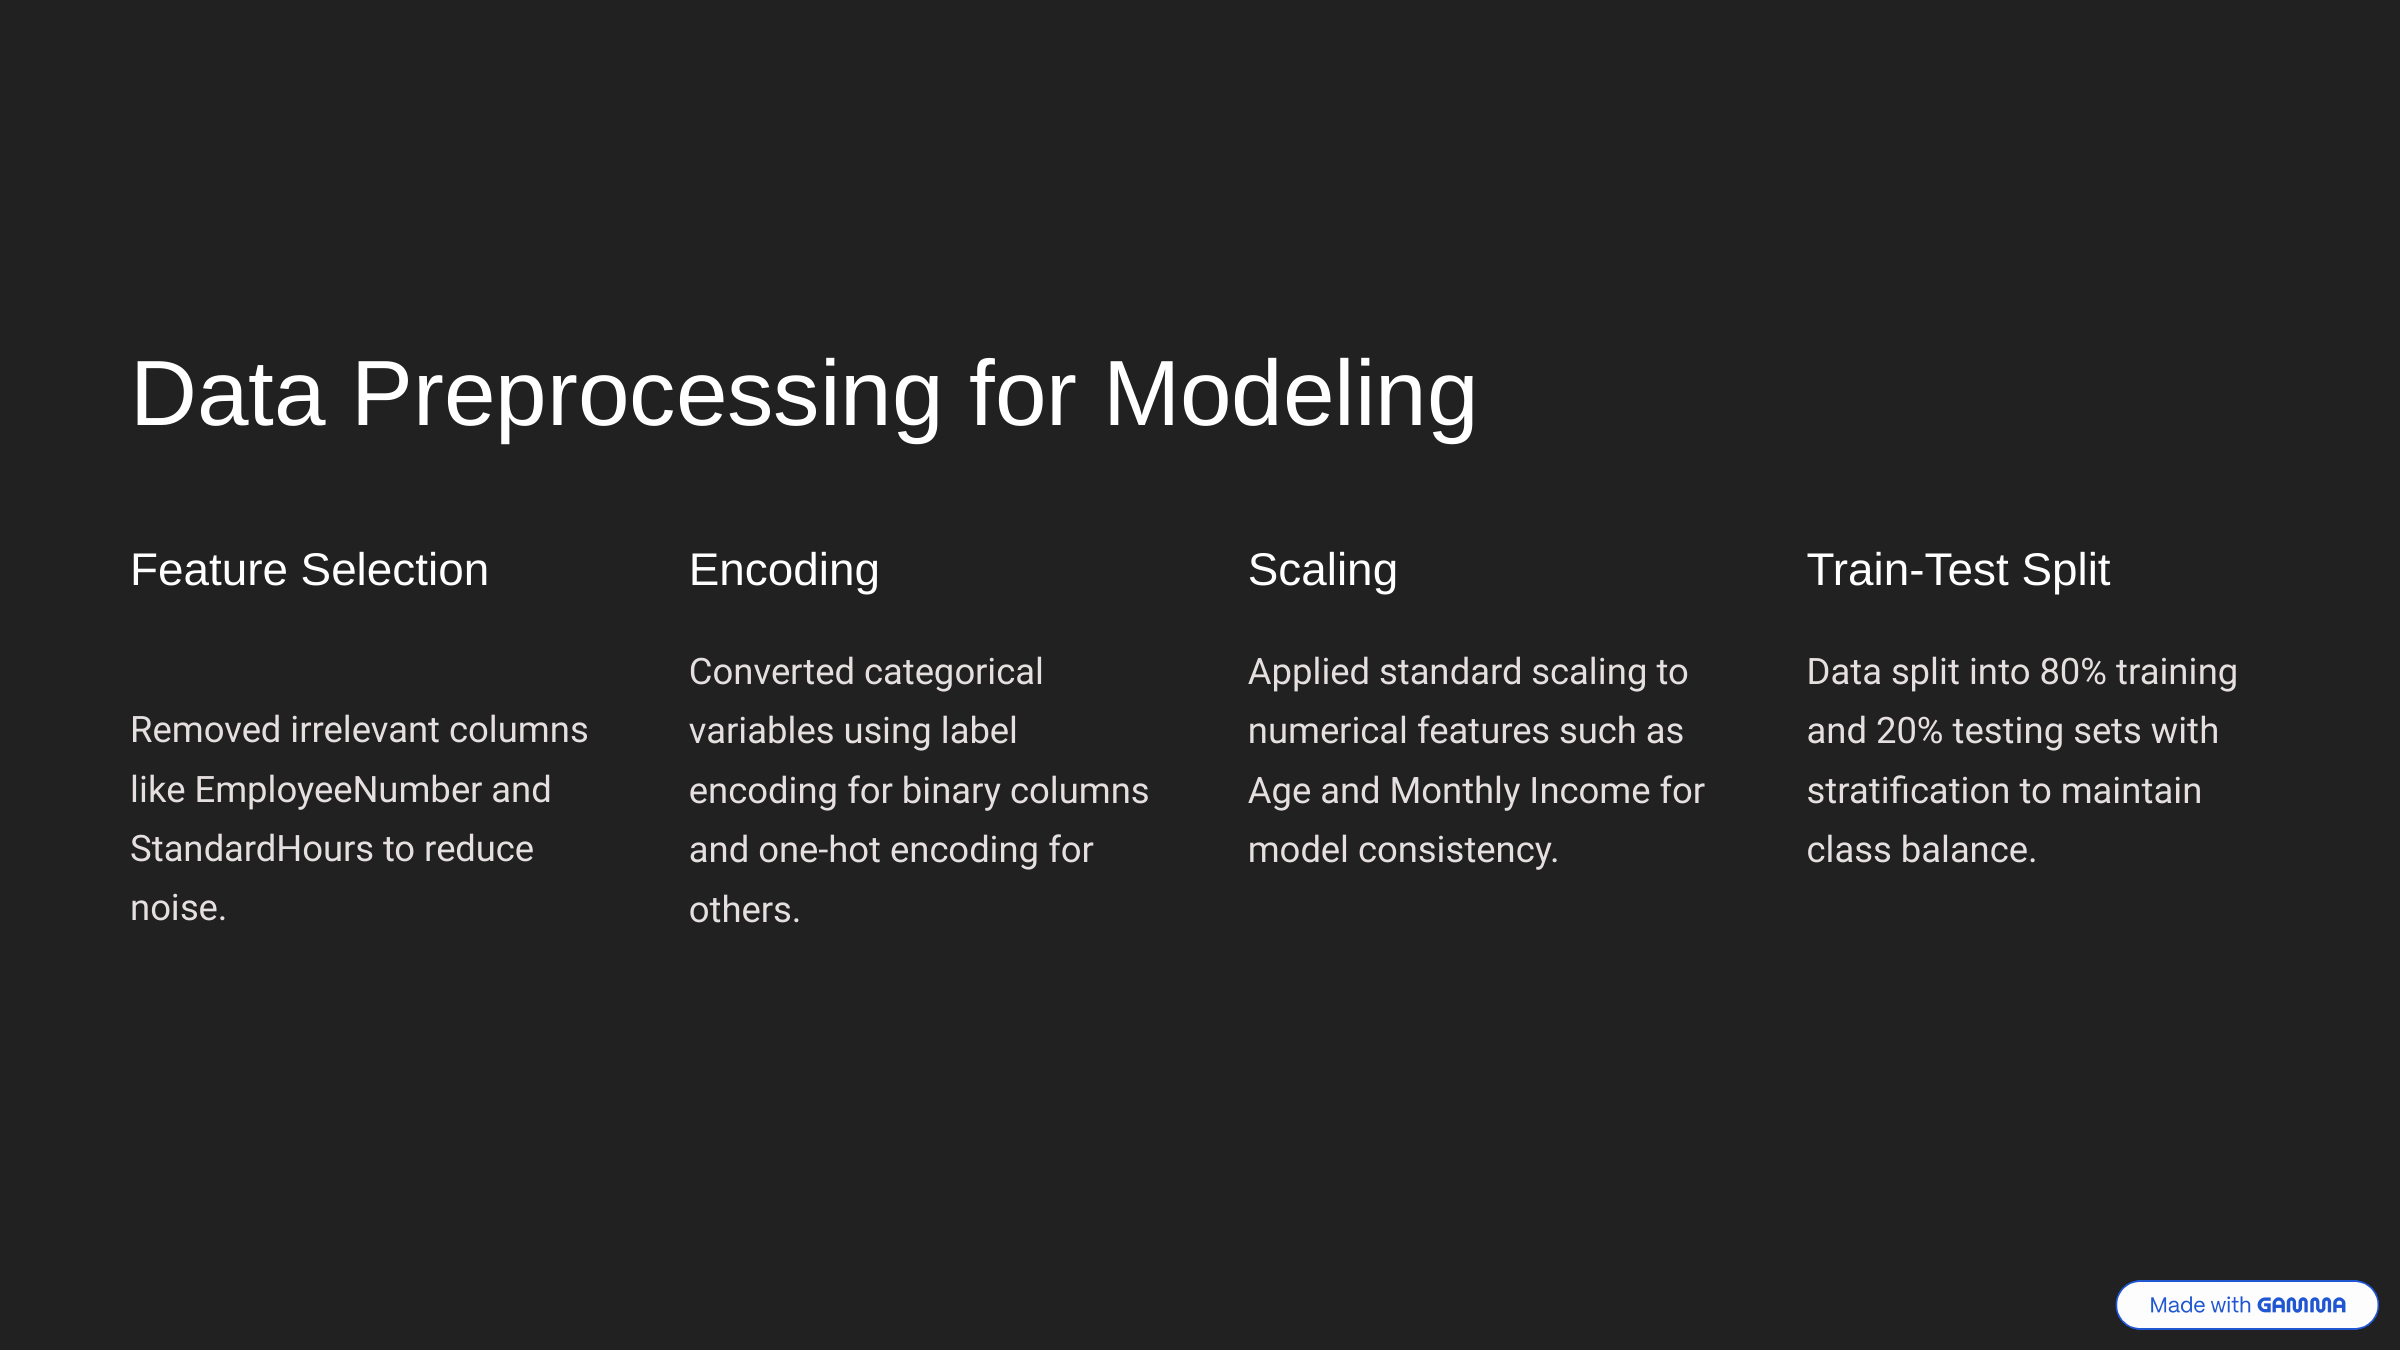

Data Preprocessing for Modeling
Feature Selection
Encoding
Scaling
Train-Test Split
Converted categorical variables using label encoding for binary columns and one-hot encoding for others.
Applied standard scaling to numerical features such as Age and Monthly Income for model consistency.
Data split into 80% training and 20% testing sets with stratification to maintain class balance.
Removed irrelevant columns like EmployeeNumber and StandardHours to reduce noise.